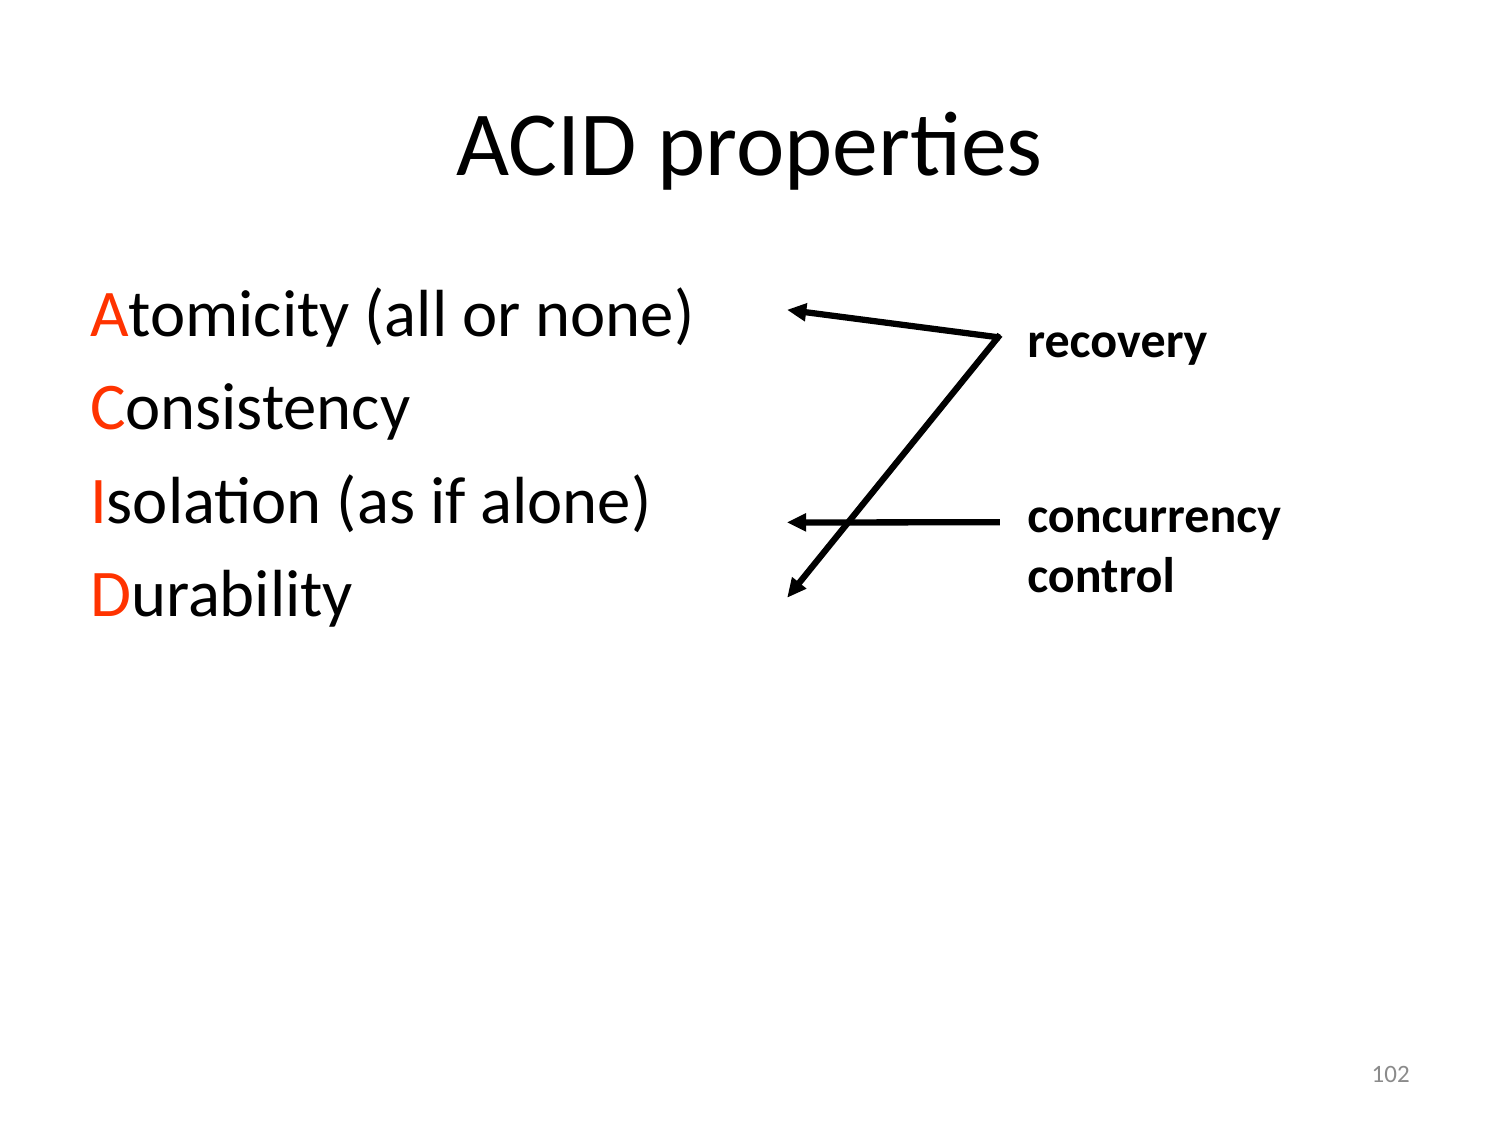

# ACID properties
Atomicity (all or none)
Consistency
Isolation (as if alone)
Durability
recovery

concurrency control

102